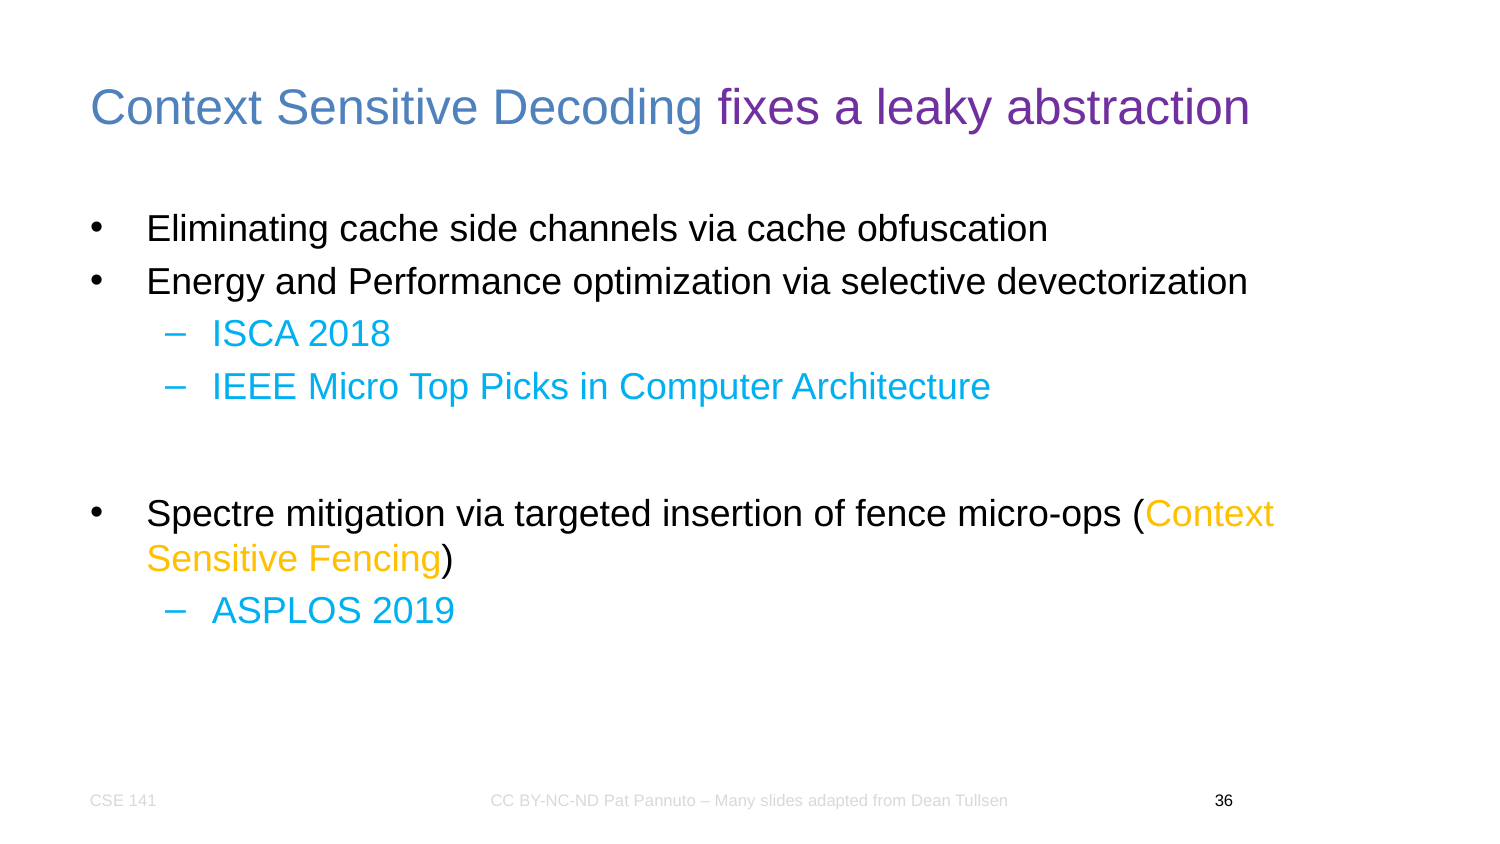

# Context Sensitive Decoding fixes a leaky abstraction
Eliminating cache side channels via cache obfuscation
Energy and Performance optimization via selective devectorization
ISCA 2018
IEEE Micro Top Picks in Computer Architecture

Spectre mitigation via targeted insertion of fence micro-ops (Context Sensitive Fencing)
ASPLOS 2019
36